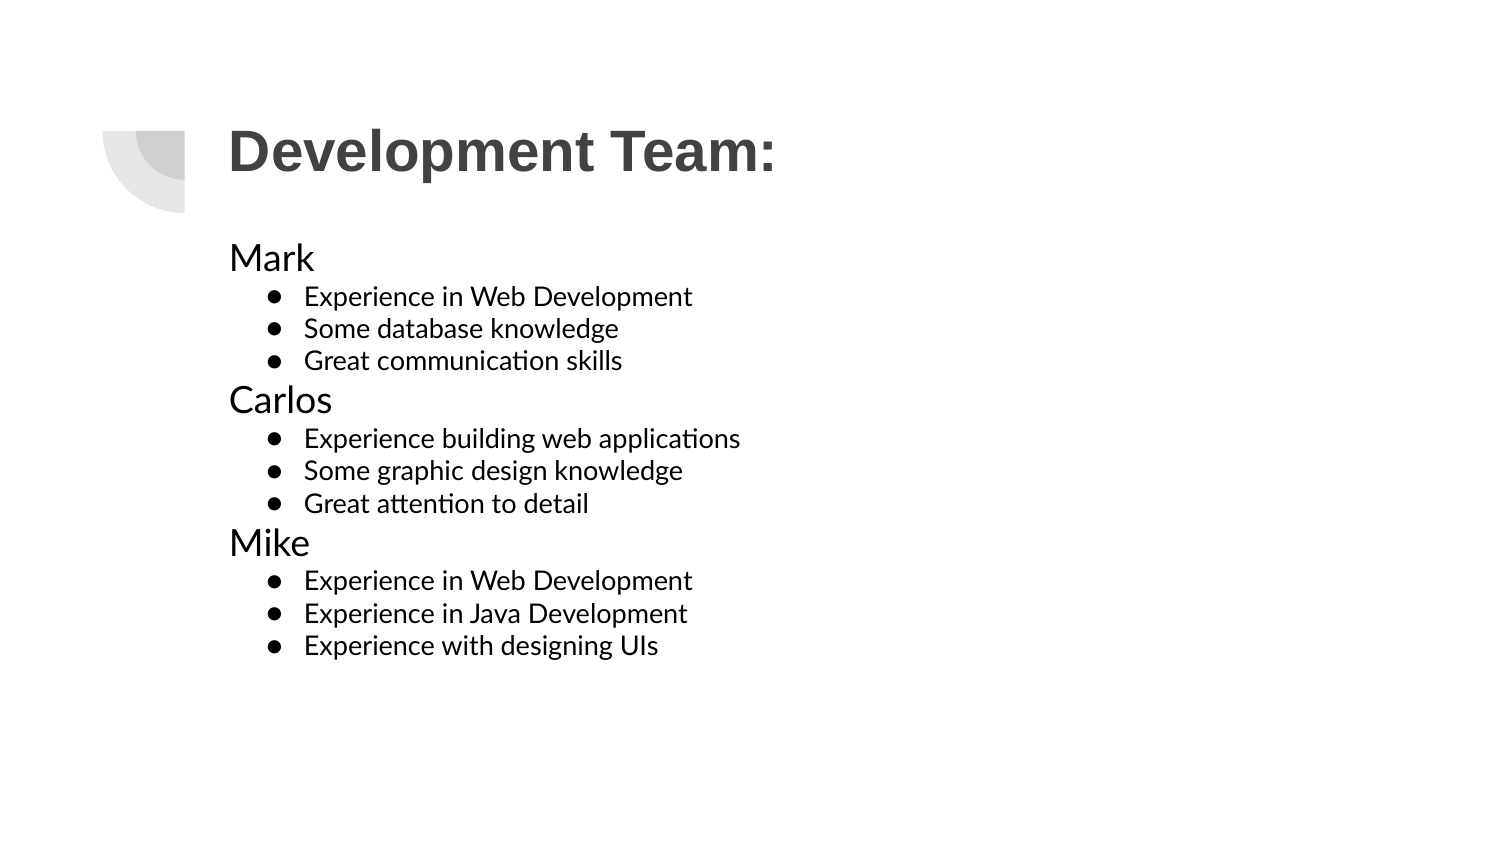

# Development Team:
Mark
Experience in Web Development
Some database knowledge
Great communication skills
Carlos
Experience building web applications
Some graphic design knowledge
Great attention to detail
Mike
Experience in Web Development
Experience in Java Development
Experience with designing UIs